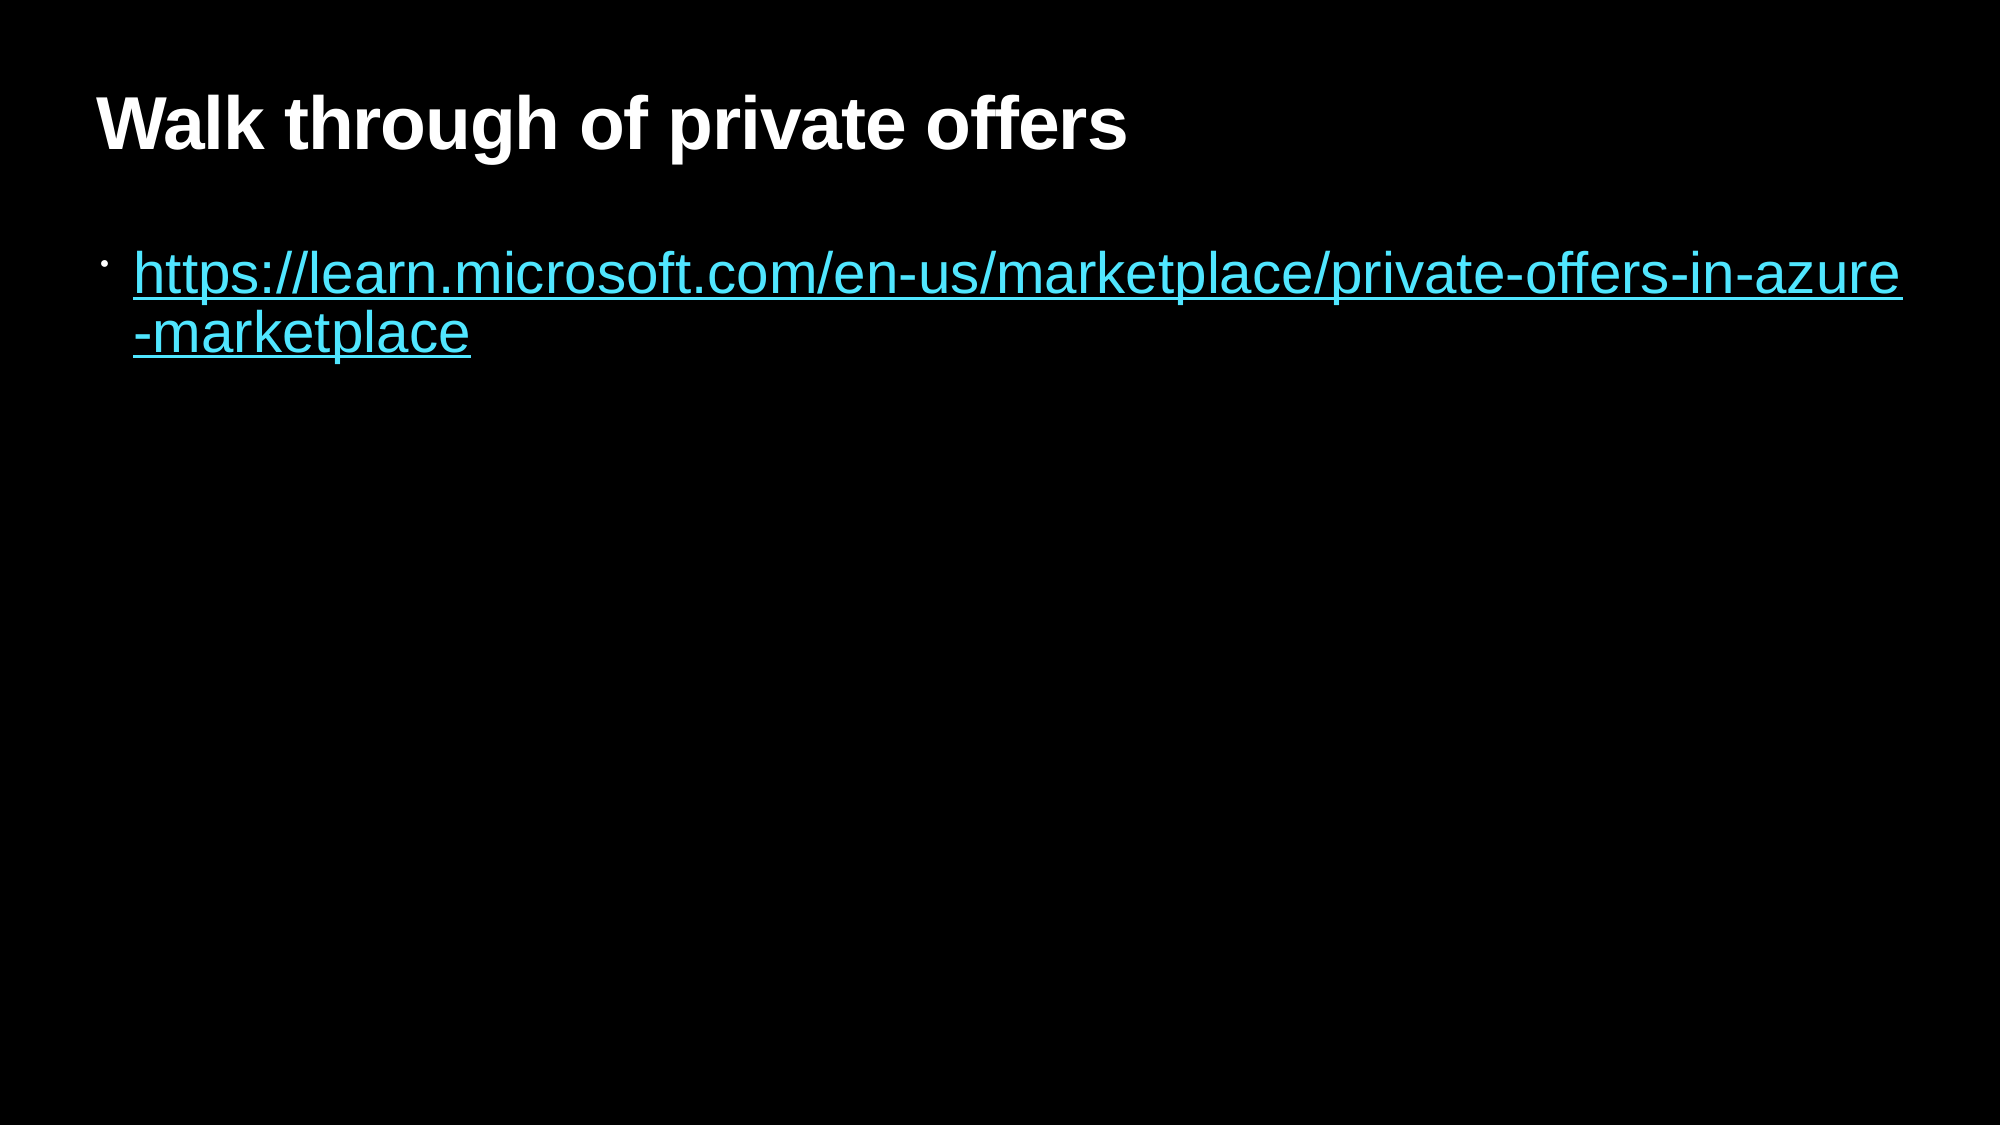

# Walk through of private offers
https://learn.microsoft.com/en-us/marketplace/private-offers-in-azure-marketplace